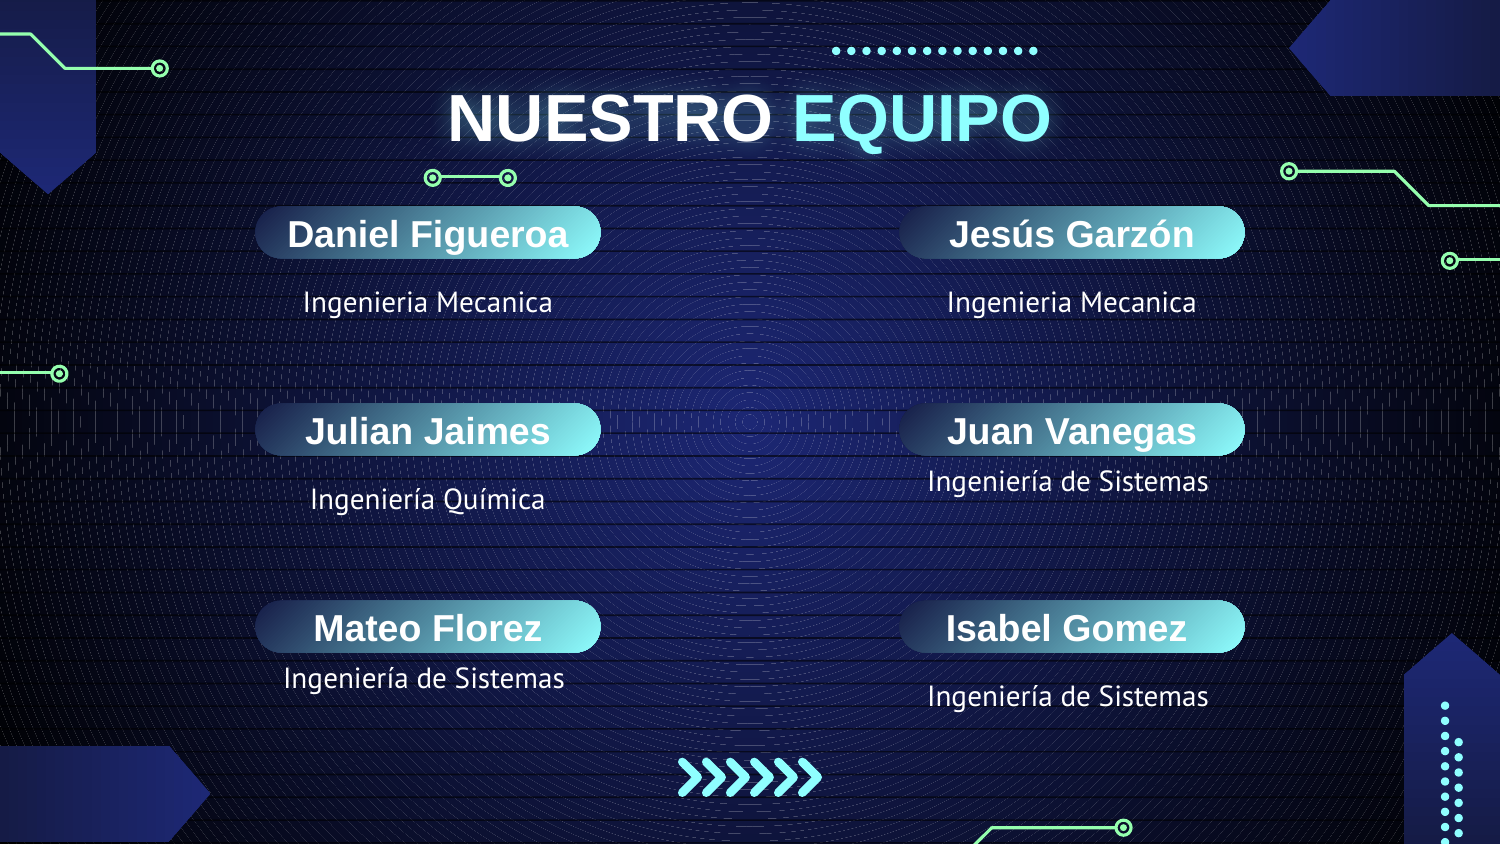

NUESTRO EQUIPO

# Daniel Figueroa
Jesús Garzón
Ingenieria Mecanica
Ingenieria Mecanica

Julian Jaimes
Juan Vanegas
Ingeniería Química
Ingeniería de Sistemas

Mateo Florez
Isabel Gomez
Ingeniería de Sistemas

Ingeniería de Sistemas